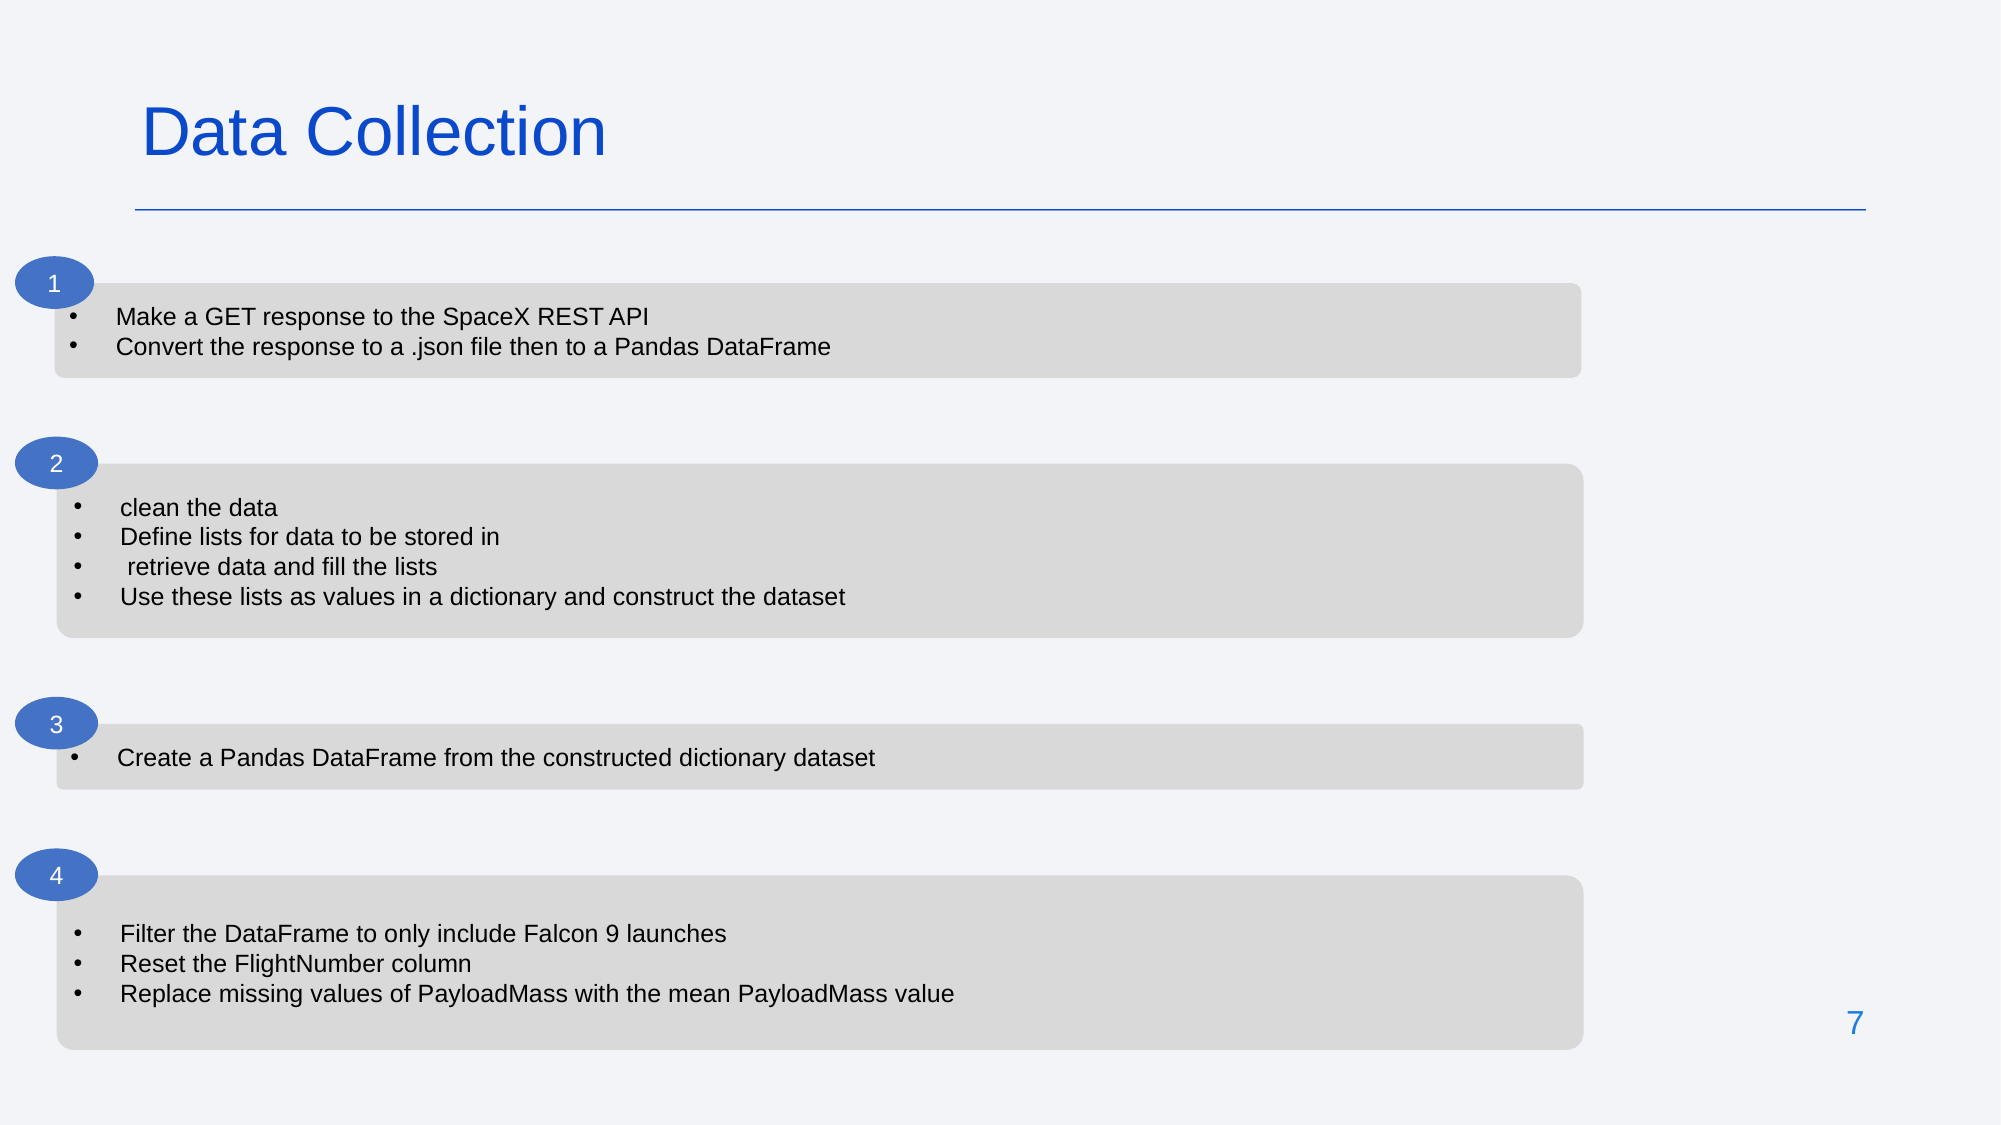

Data Collection
1
Make a GET response to the SpaceX REST API
Convert the response to a .json file then to a Pandas DataFrame
2
clean the data
Define lists for data to be stored in
 retrieve data and fill the lists
Use these lists as values in a dictionary and construct the dataset
3
Create a Pandas DataFrame from the constructed dictionary dataset
4
Filter the DataFrame to only include Falcon 9 launches
Reset the FlightNumber column
Replace missing values of PayloadMass with the mean PayloadMass value
7